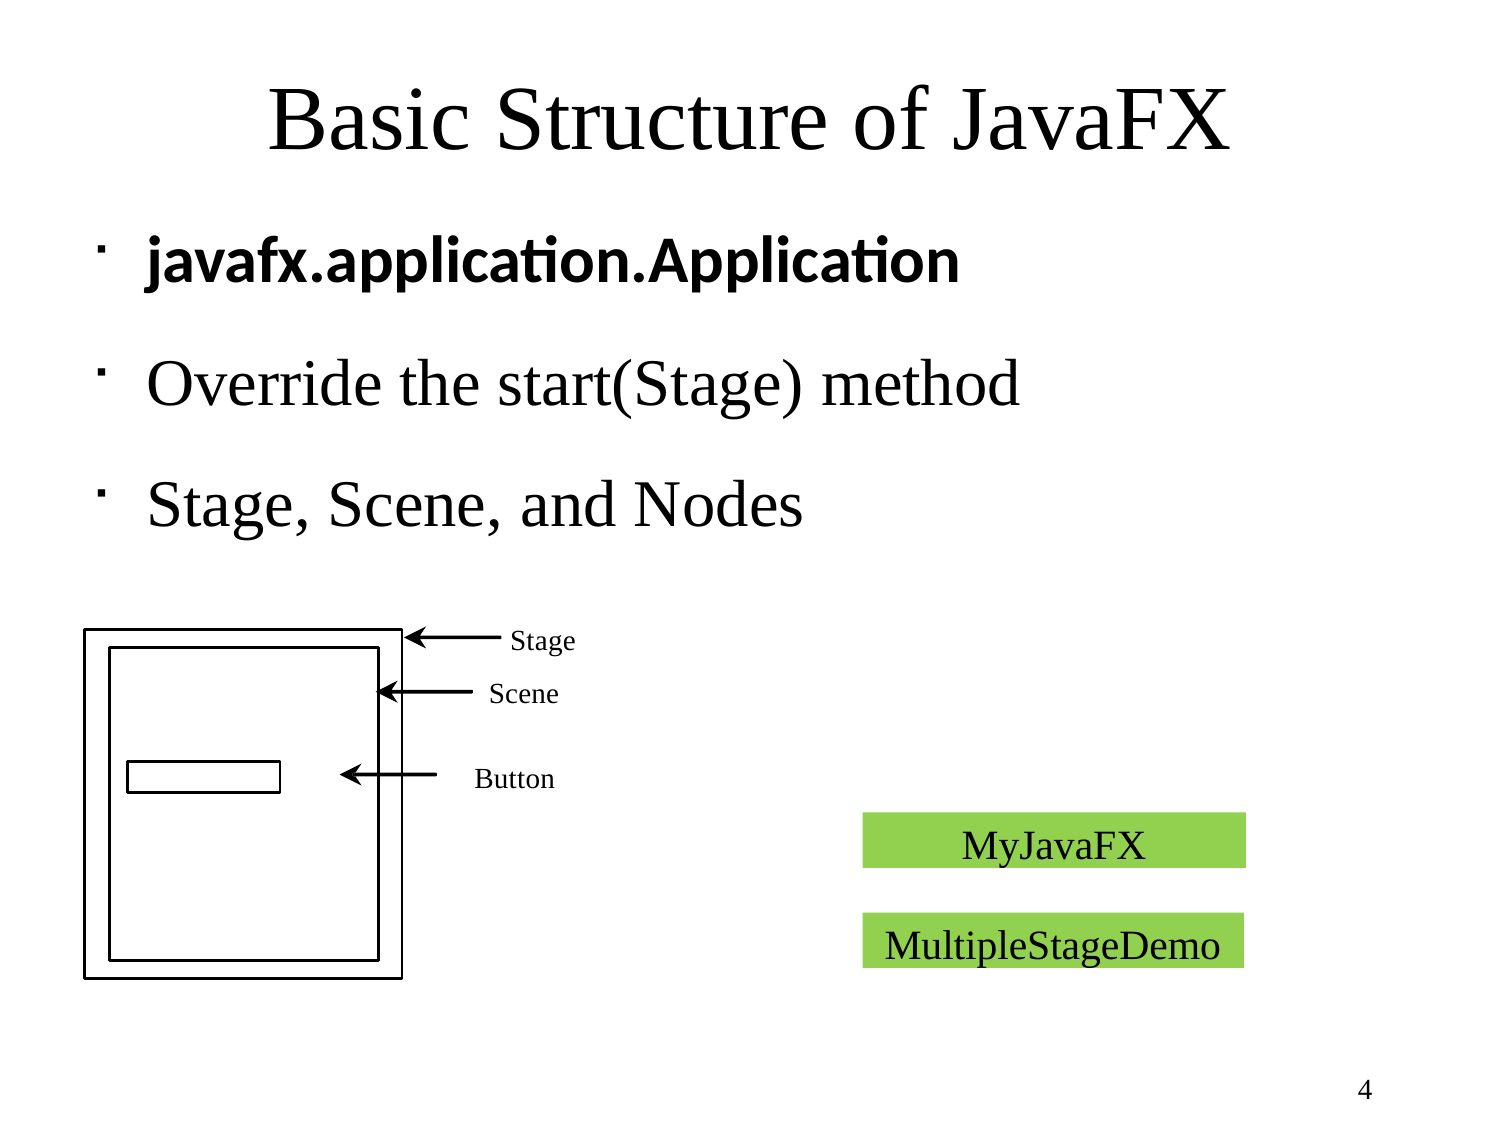

# Basic Structure of JavaFX
javafx.application.Application
Override the start(Stage) method
Stage, Scene, and Nodes
Stage  Scene

Button

MyJavaFX
MultipleStageDemo
4